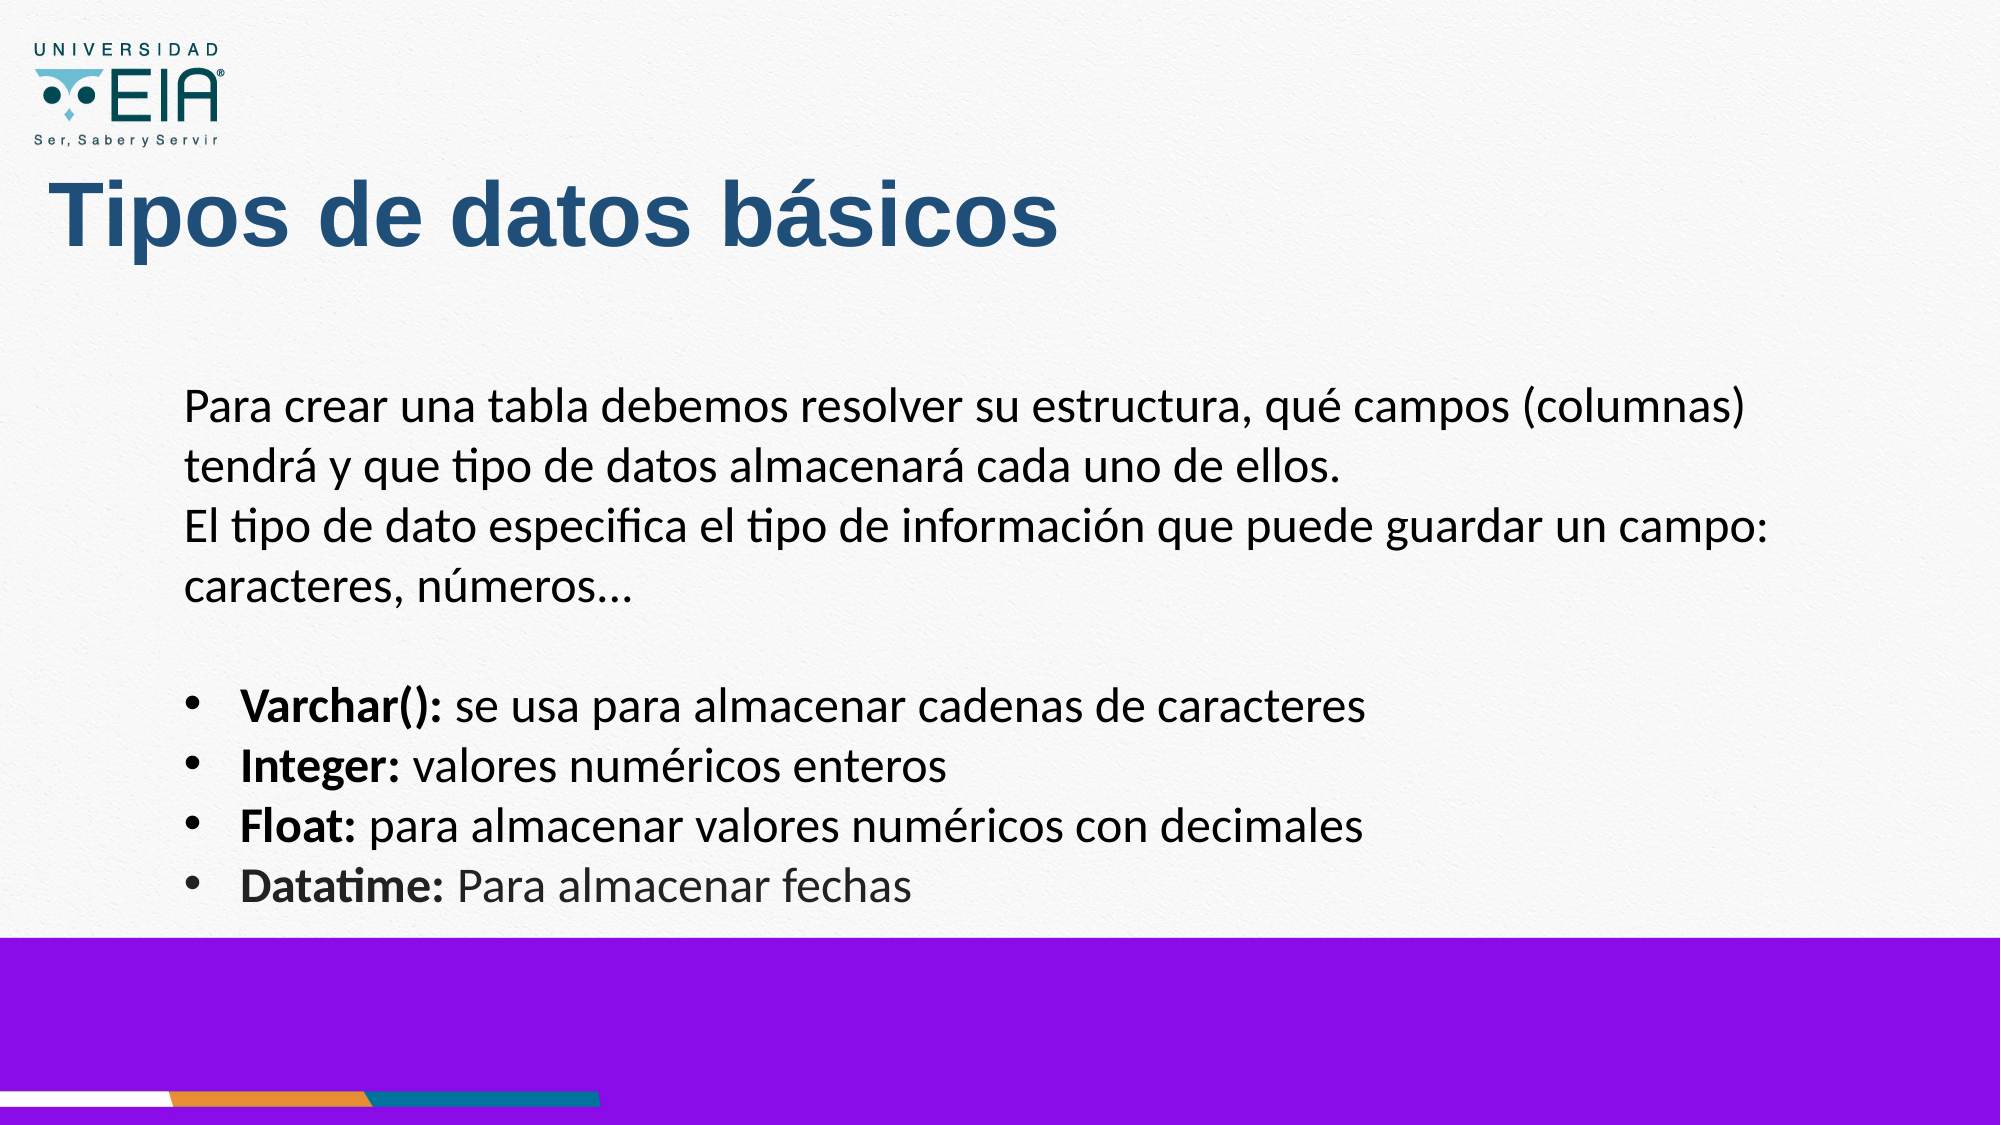

# Tipos de datos básicos
Para crear una tabla debemos resolver su estructura, qué campos (columnas) tendrá y que tipo de datos almacenará cada uno de ellos.
El tipo de dato especifica el tipo de información que puede guardar un campo: caracteres, números...

Varchar(): se usa para almacenar cadenas de caracteres
Integer: valores numéricos enteros
Float: para almacenar valores numéricos con decimales
Datatime: Para almacenar fechas